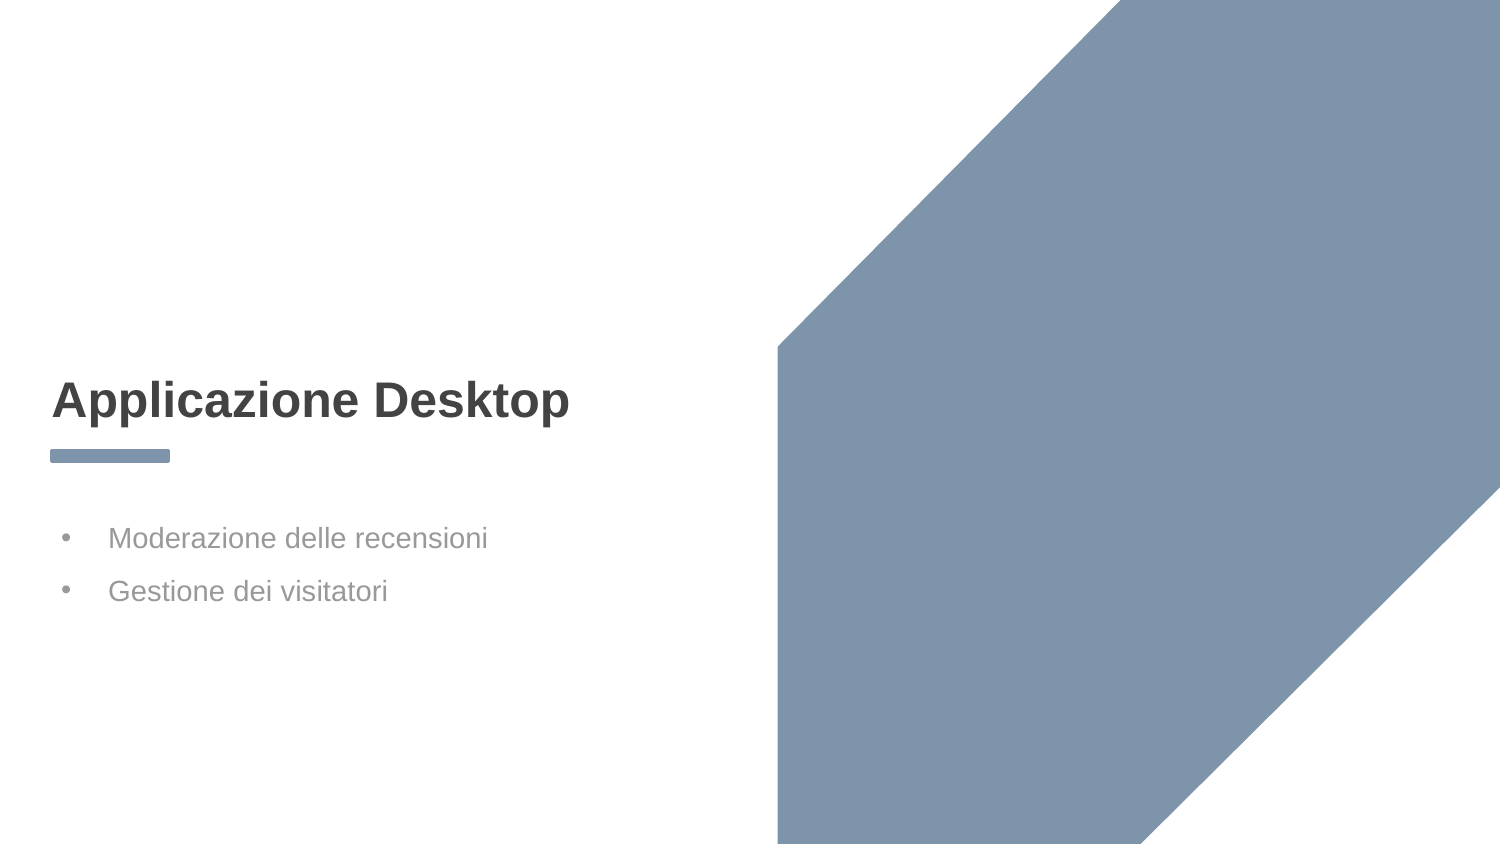

# Applicazione Desktop

Moderazione delle recensioni
Gestione dei visitatori